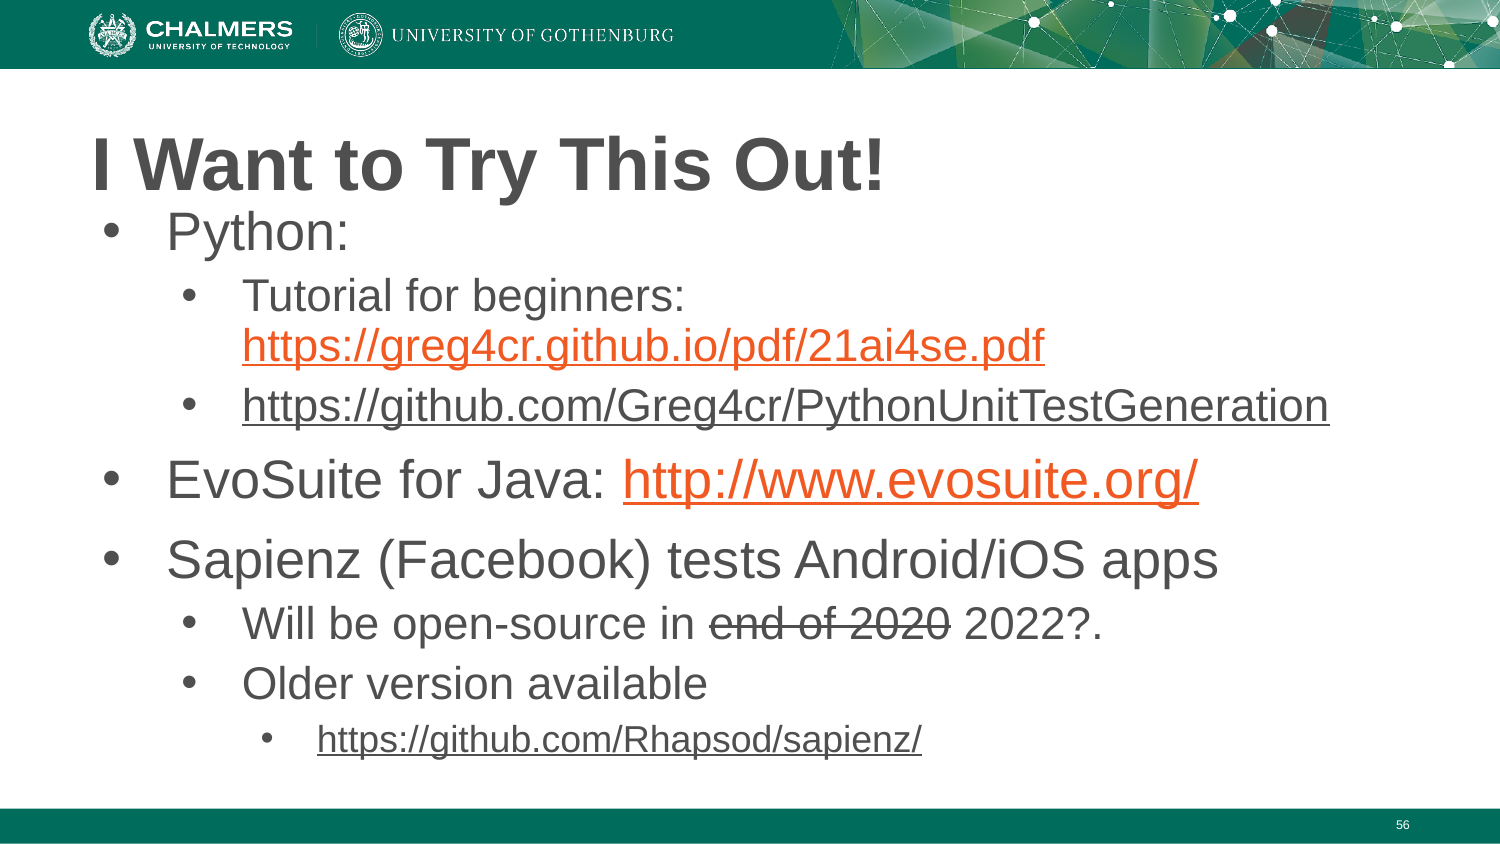

# I Want to Try This Out!
Python:
Tutorial for beginners: https://greg4cr.github.io/pdf/21ai4se.pdf
https://github.com/Greg4cr/PythonUnitTestGeneration
EvoSuite for Java: http://www.evosuite.org/
Sapienz (Facebook) tests Android/iOS apps
Will be open-source in end of 2020 2022?.
Older version available
https://github.com/Rhapsod/sapienz/
56